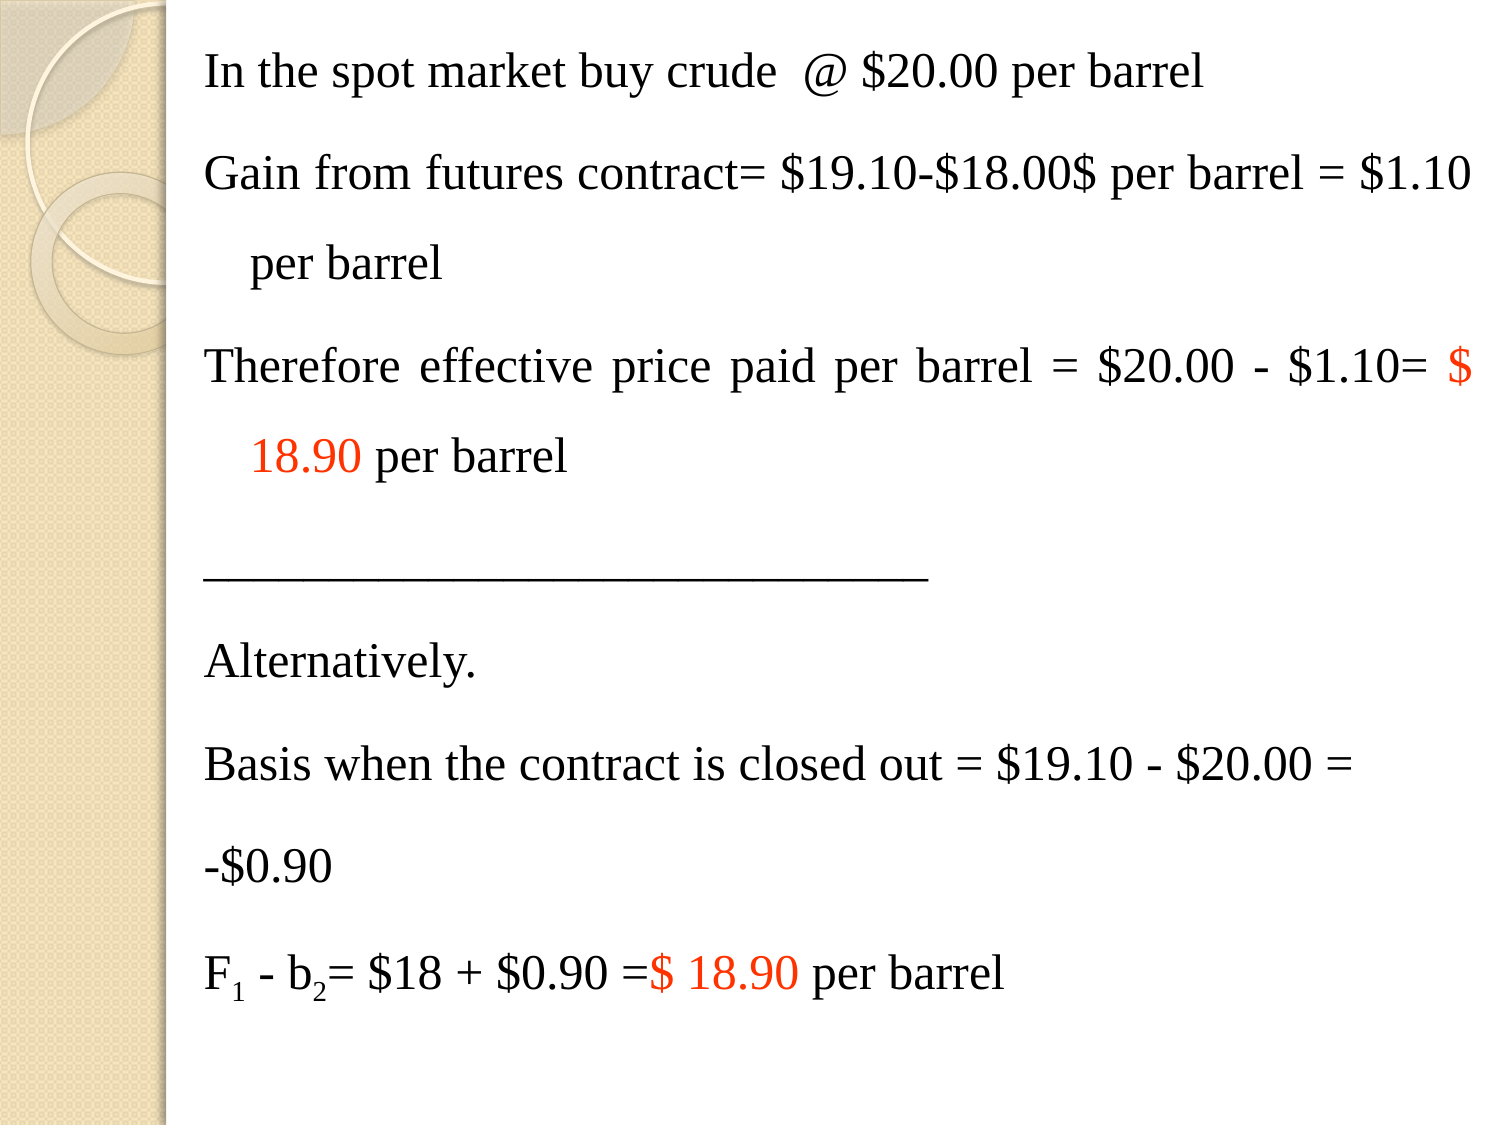

In the spot market buy crude  @ $20.00 per barrel
Gain from futures contract= $19.10-$18.00$ per barrel = $1.10 per barrel
Therefore effective price paid per barrel = $20.00 - $1.10= $ 18.90 per barrel
_____________________________
Alternatively.
Basis when the contract is closed out = $19.10 - $20.00 =
-$0.90
F1 - b2= $18 + $0.90 =$ 18.90 per barrel